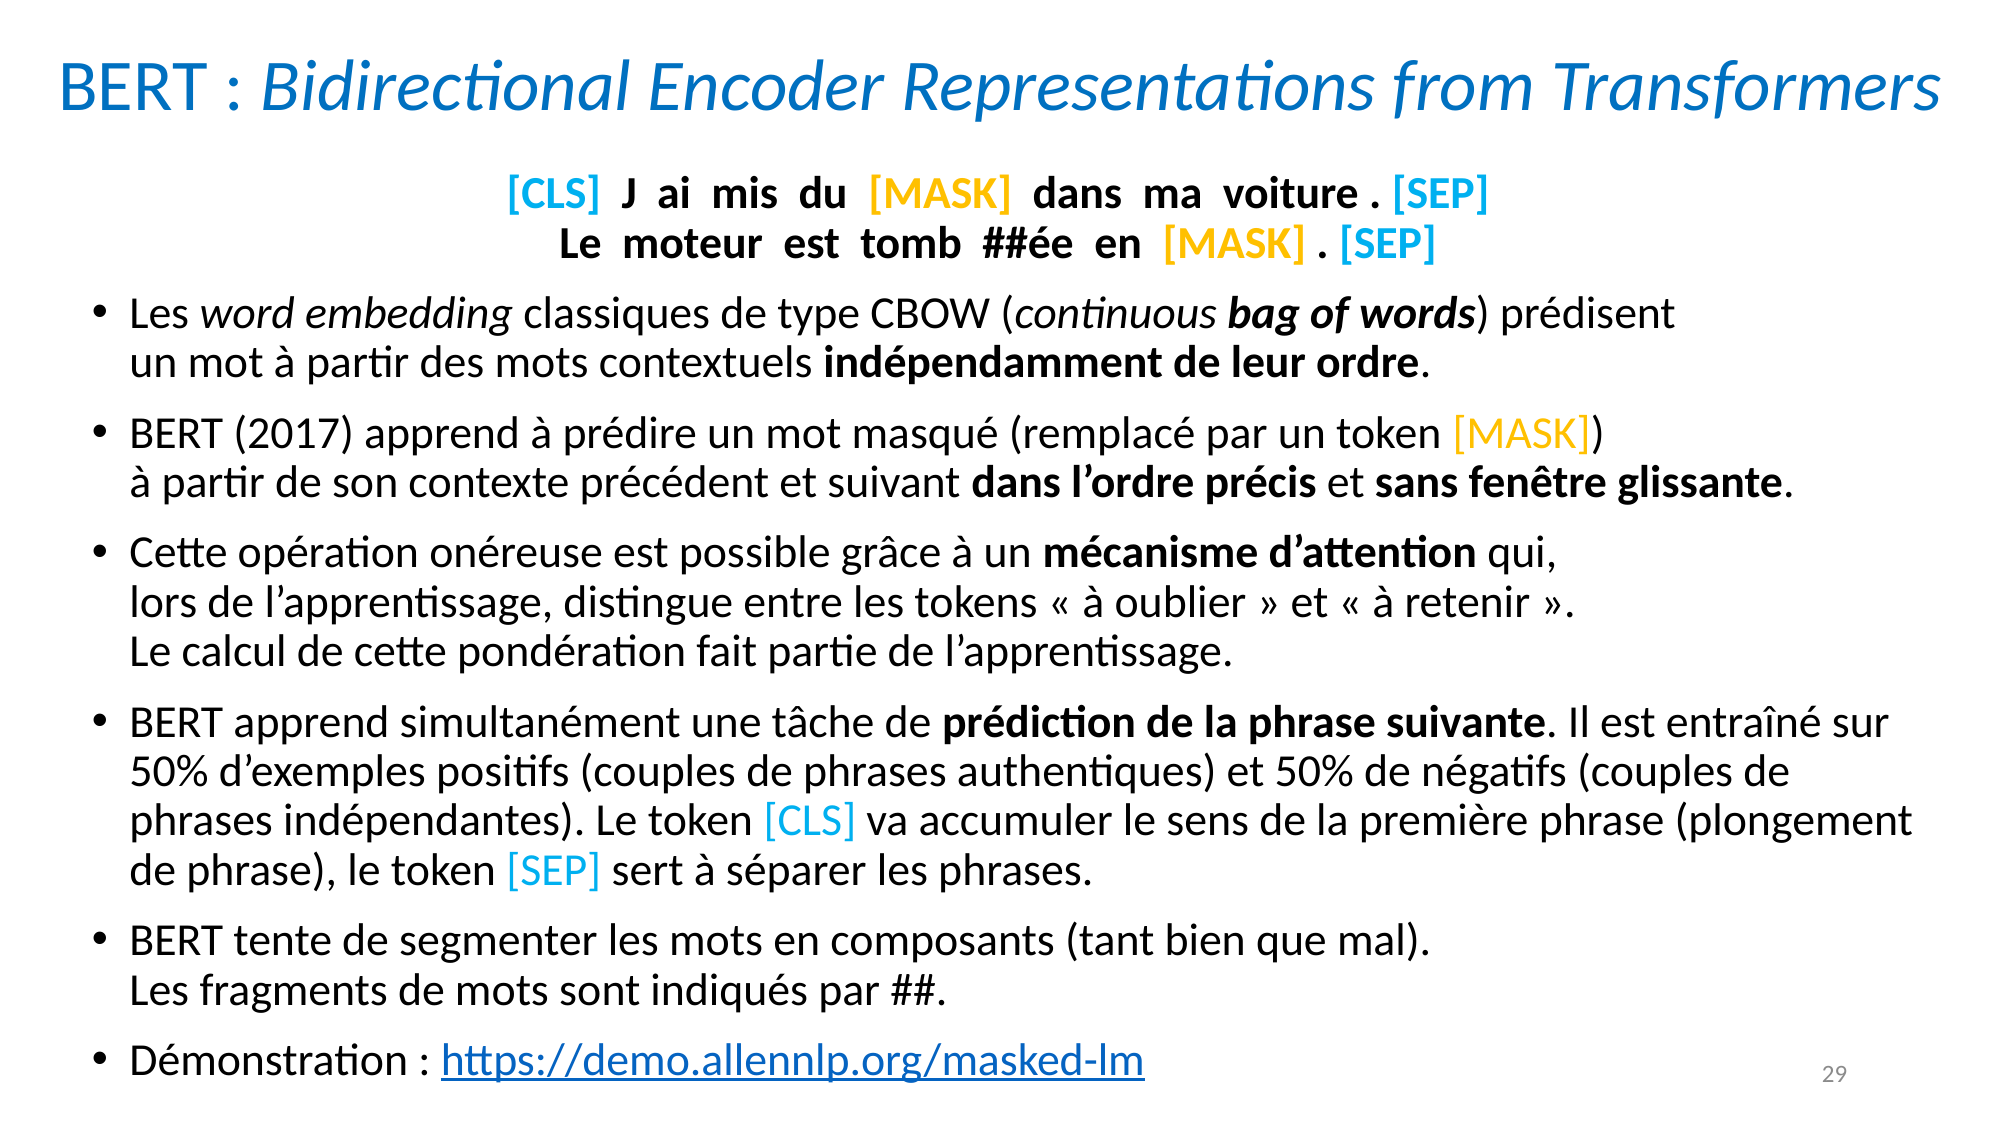

# BERT : Bidirectional Encoder Representations from Transformers
[CLS]  J  ai  mis  du  [MASK]  dans  ma  voiture . [SEP]
Le  moteur  est  tomb  ##ée  en  [MASK] . [SEP]
Les word embedding classiques de type CBOW (continuous bag of words) prédisent
un mot à partir des mots contextuels indépendamment de leur ordre.
BERT (2017) apprend à prédire un mot masqué (remplacé par un token [MASK])
à partir de son contexte précédent et suivant dans l’ordre précis et sans fenêtre glissante.
Cette opération onéreuse est possible grâce à un mécanisme d’attention qui,
lors de l’apprentissage, distingue entre les tokens « à oublier » et « à retenir ».
Le calcul de cette pondération fait partie de l’apprentissage.
BERT apprend simultanément une tâche de prédiction de la phrase suivante. Il est entraîné sur 50% d’exemples positifs (couples de phrases authentiques) et 50% de négatifs (couples de phrases indépendantes). Le token [CLS] va accumuler le sens de la première phrase (plongement de phrase), le token [SEP] sert à séparer les phrases.
BERT tente de segmenter les mots en composants (tant bien que mal).
Les fragments de mots sont indiqués par ##.
Démonstration : https://demo.allennlp.org/masked-lm

29